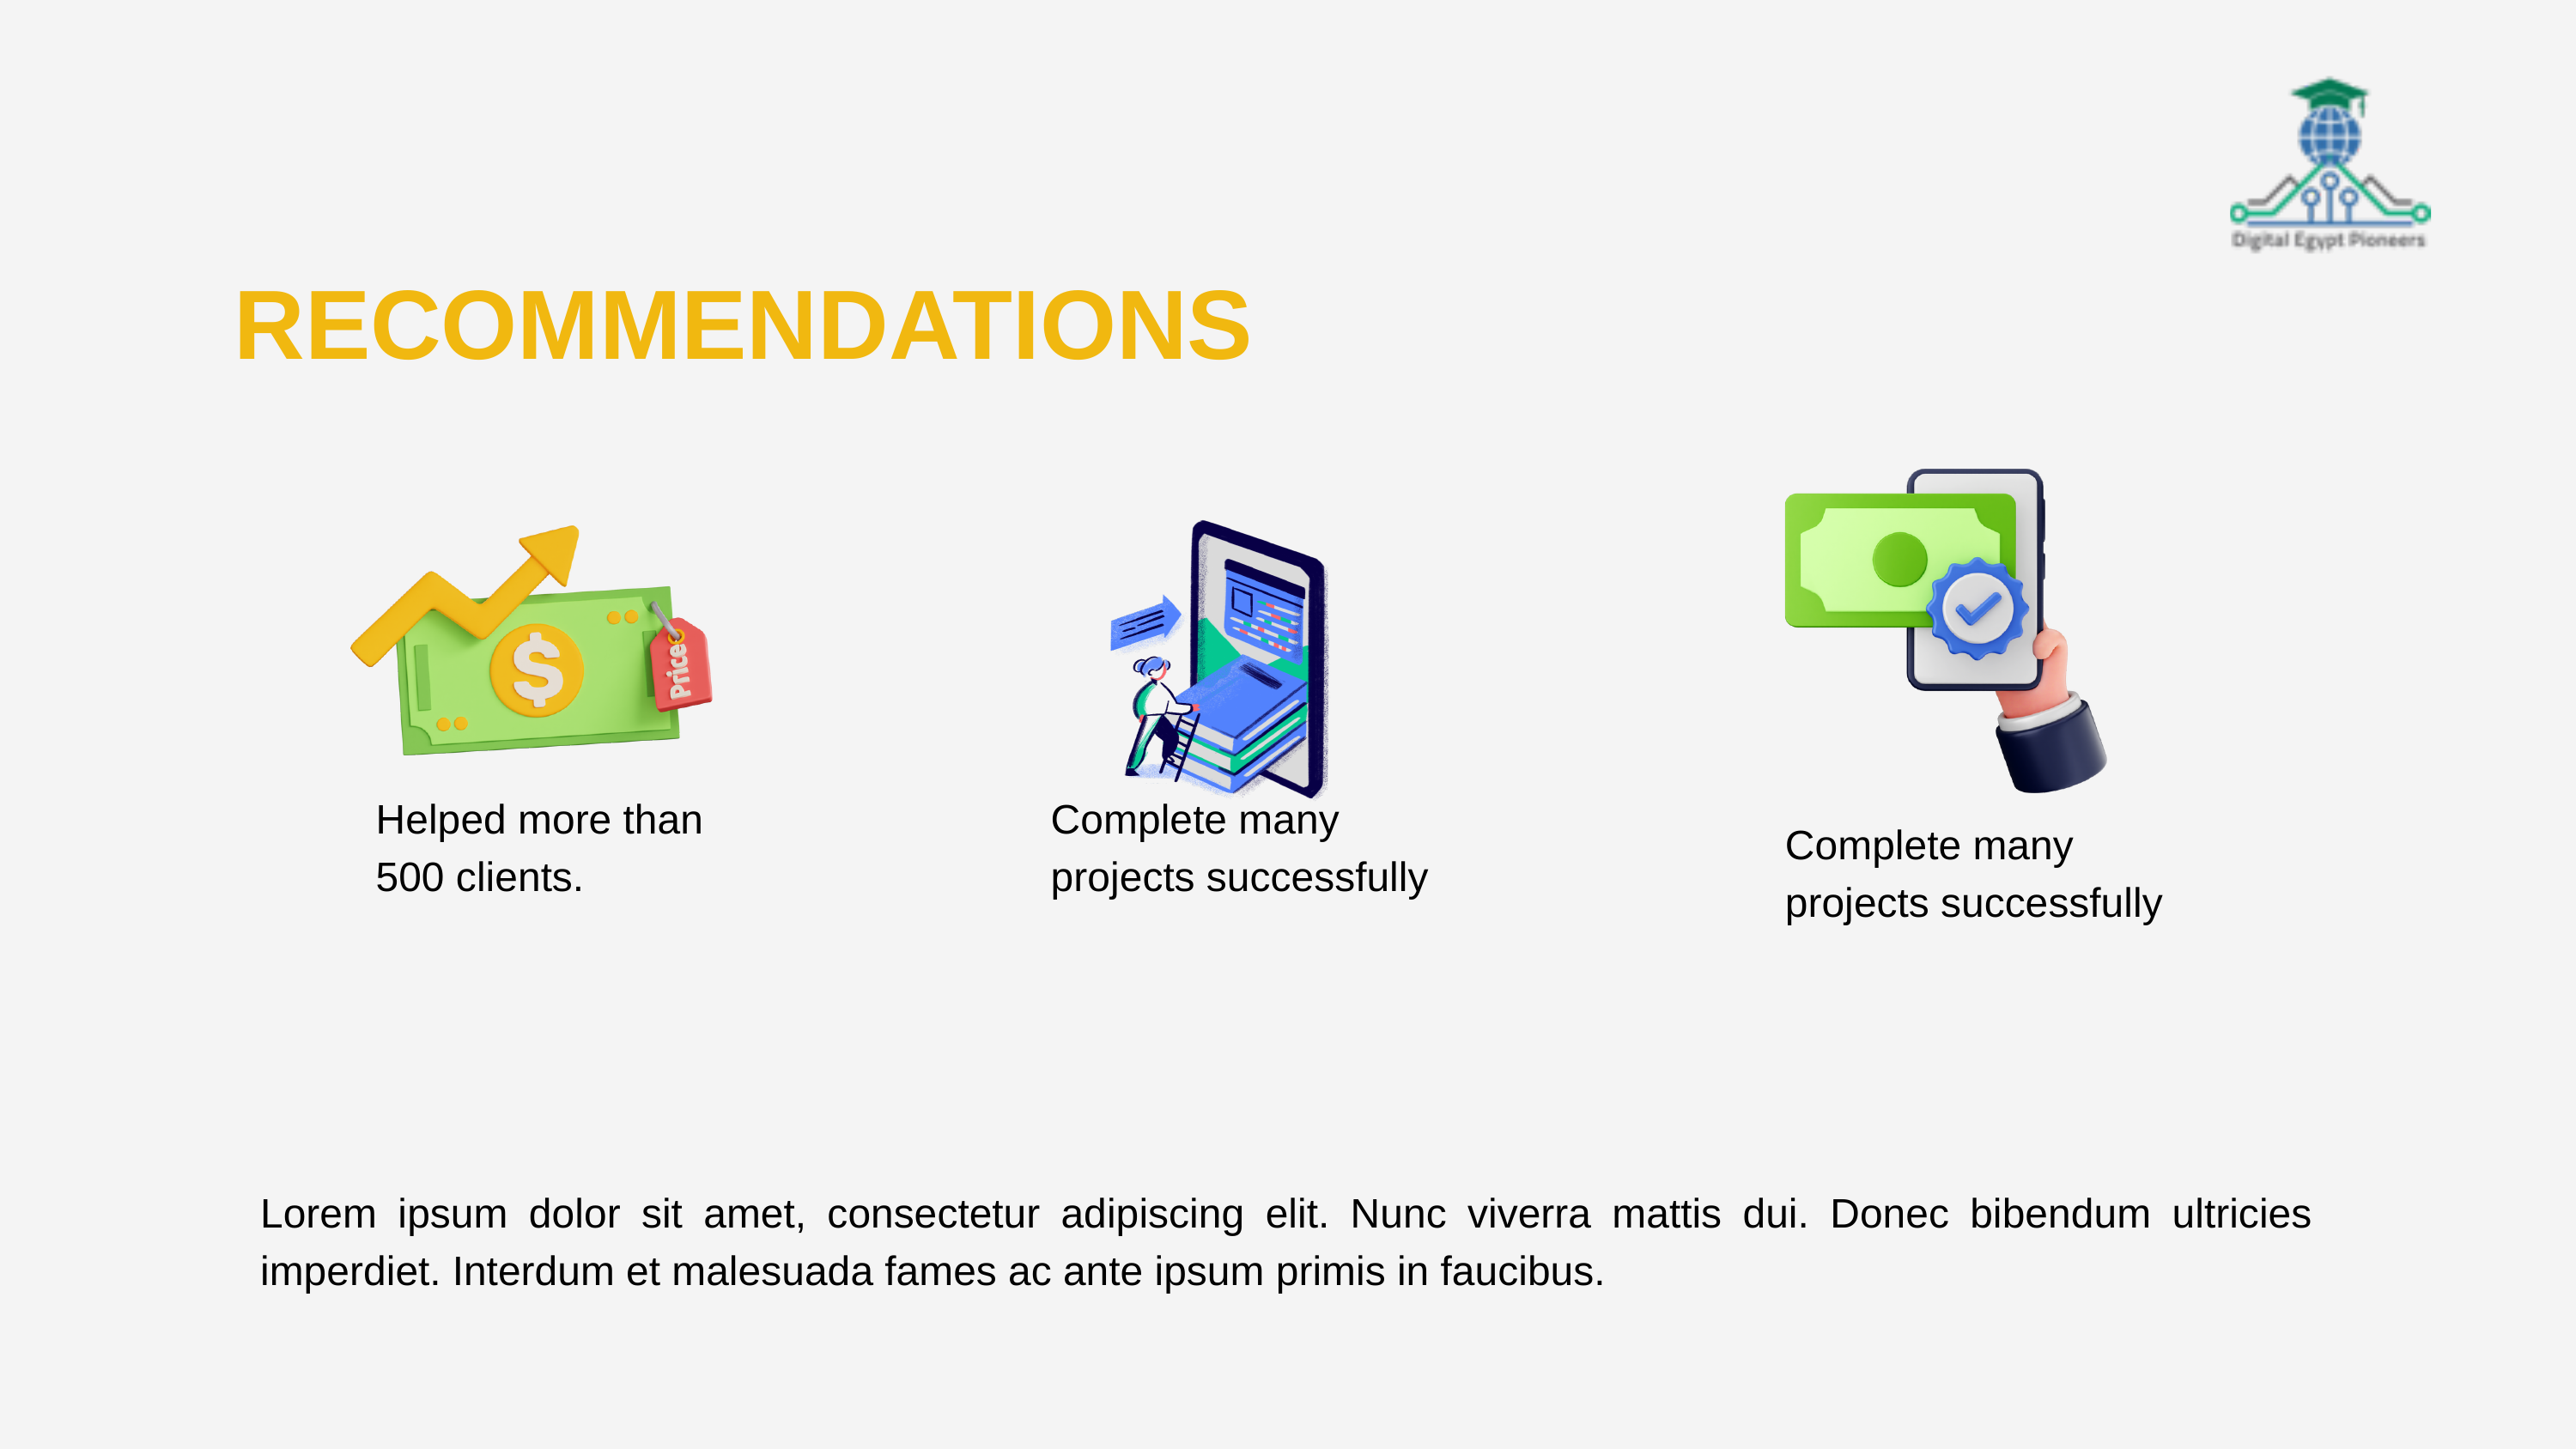

RECOMMENDATIONS

Helped more than 500 clients.
Complete many projects successfully
Complete many projects successfully
Lorem ipsum dolor sit amet, consectetur adipiscing elit. Nunc viverra mattis dui. Donec bibendum ultricies imperdiet. Interdum et malesuada fames ac ante ipsum primis in faucibus.